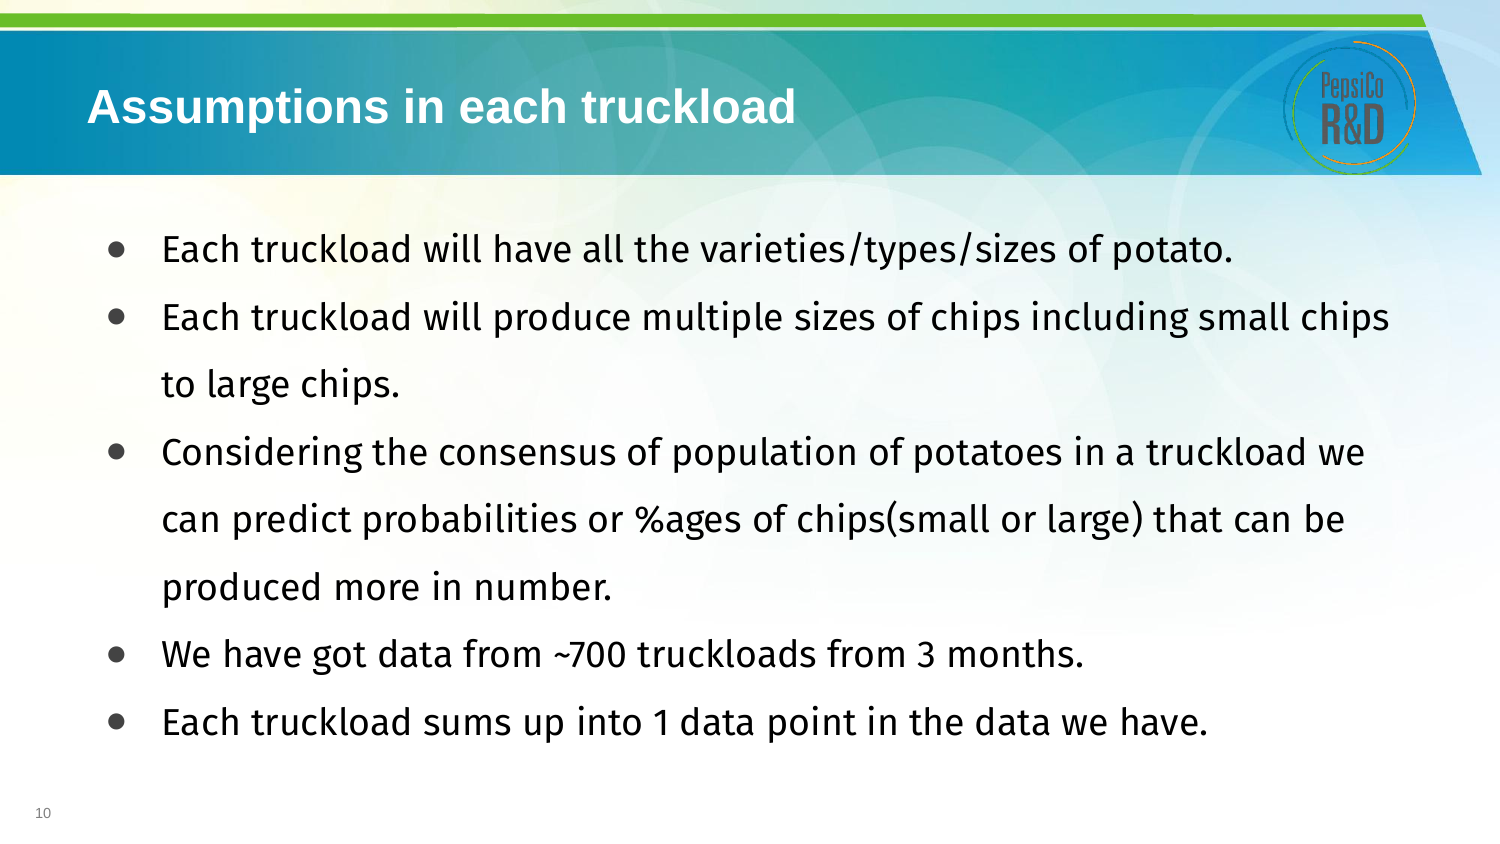

# Assumptions in each truckload
Each truckload will have all the varieties/types/sizes of potato.
Each truckload will produce multiple sizes of chips including small chips to large chips.
Considering the consensus of population of potatoes in a truckload we can predict probabilities or %ages of chips(small or large) that can be produced more in number.
We have got data from ~700 truckloads from 3 months.
Each truckload sums up into 1 data point in the data we have.

10